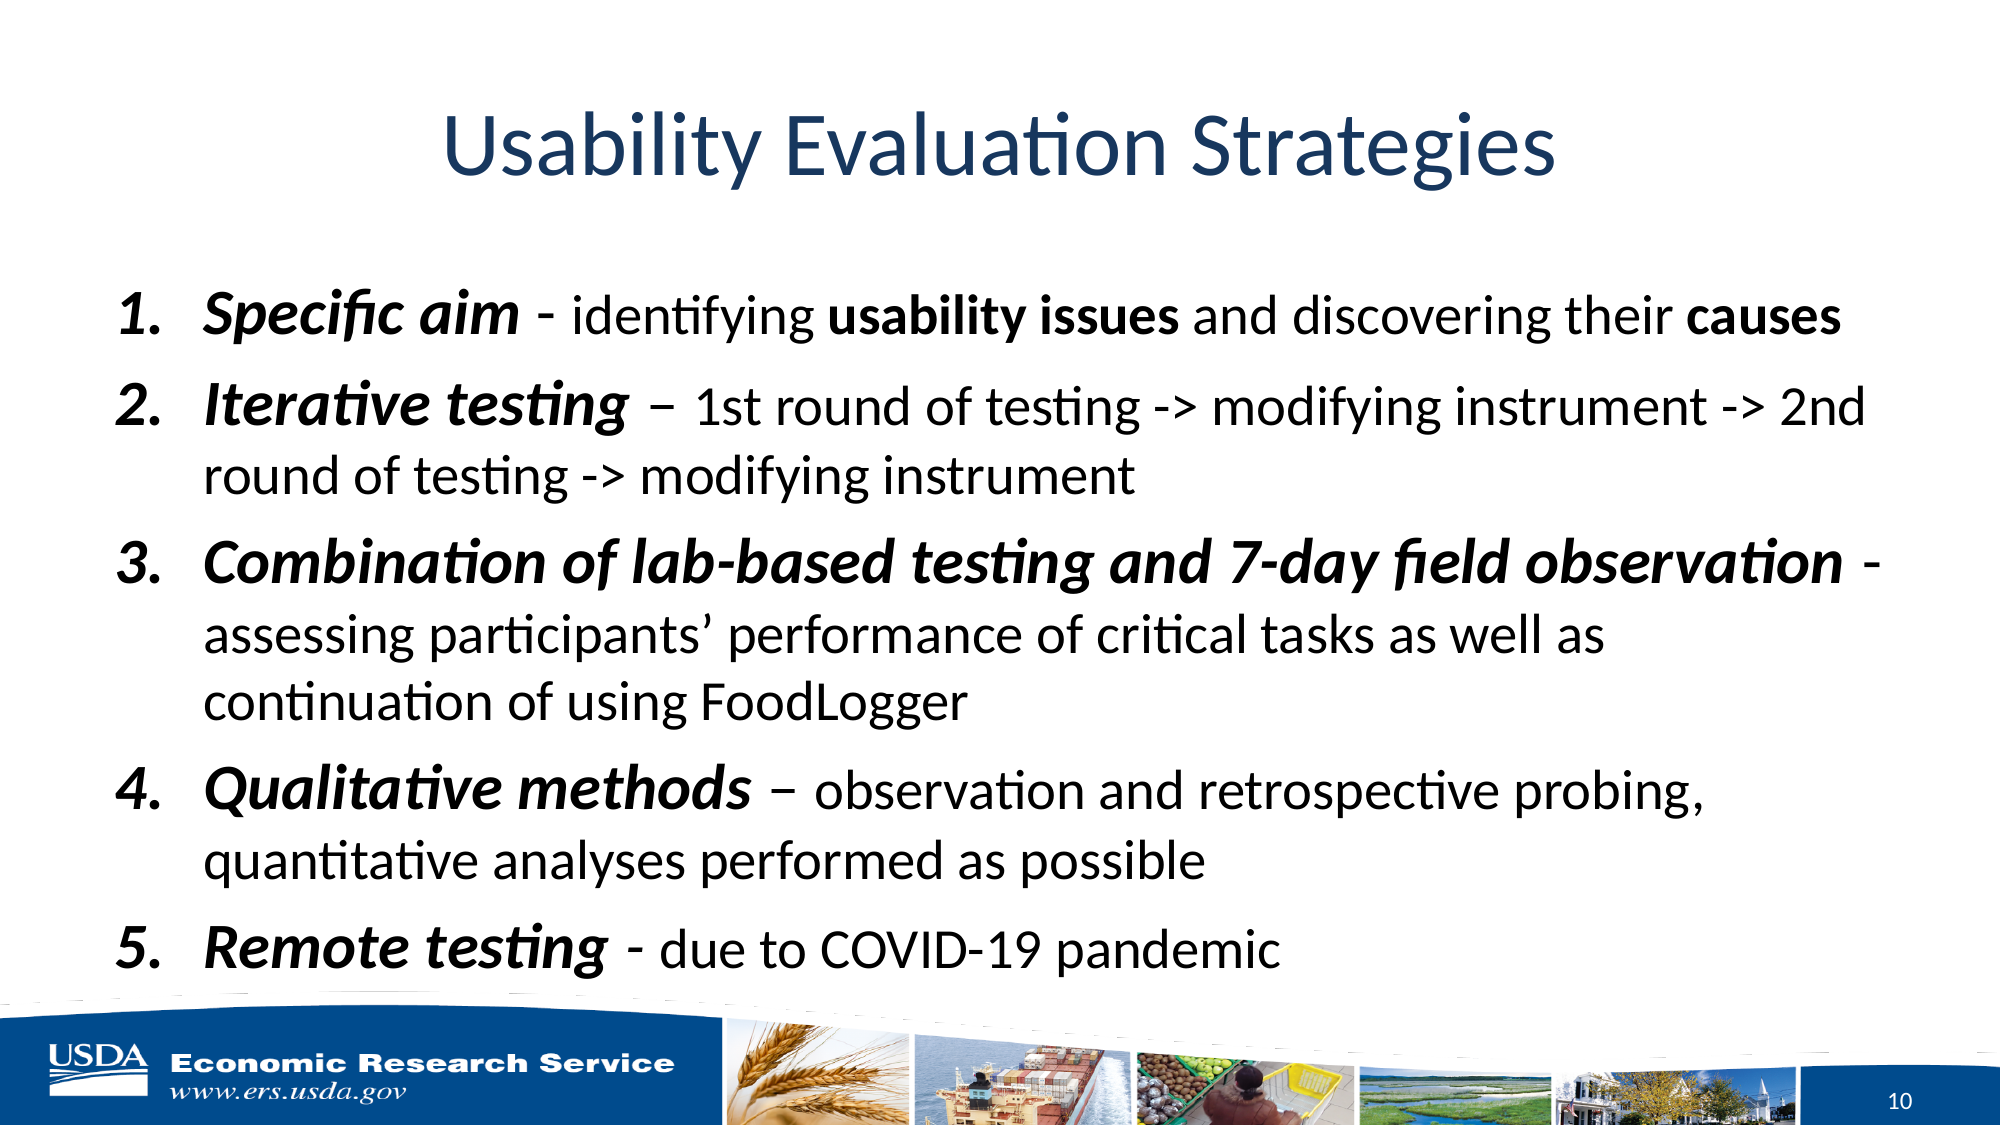

# Usability Evaluation Strategies
Specific aim - identifying usability issues and discovering their causes
Iterative testing – 1st round of testing -> modifying instrument -> 2nd round of testing -> modifying instrument
Combination of lab-based testing and 7-day field observation - assessing participants’ performance of critical tasks as well as continuation of using FoodLogger
Qualitative methods – observation and retrospective probing, quantitative analyses performed as possible
Remote testing - due to COVID-19 pandemic